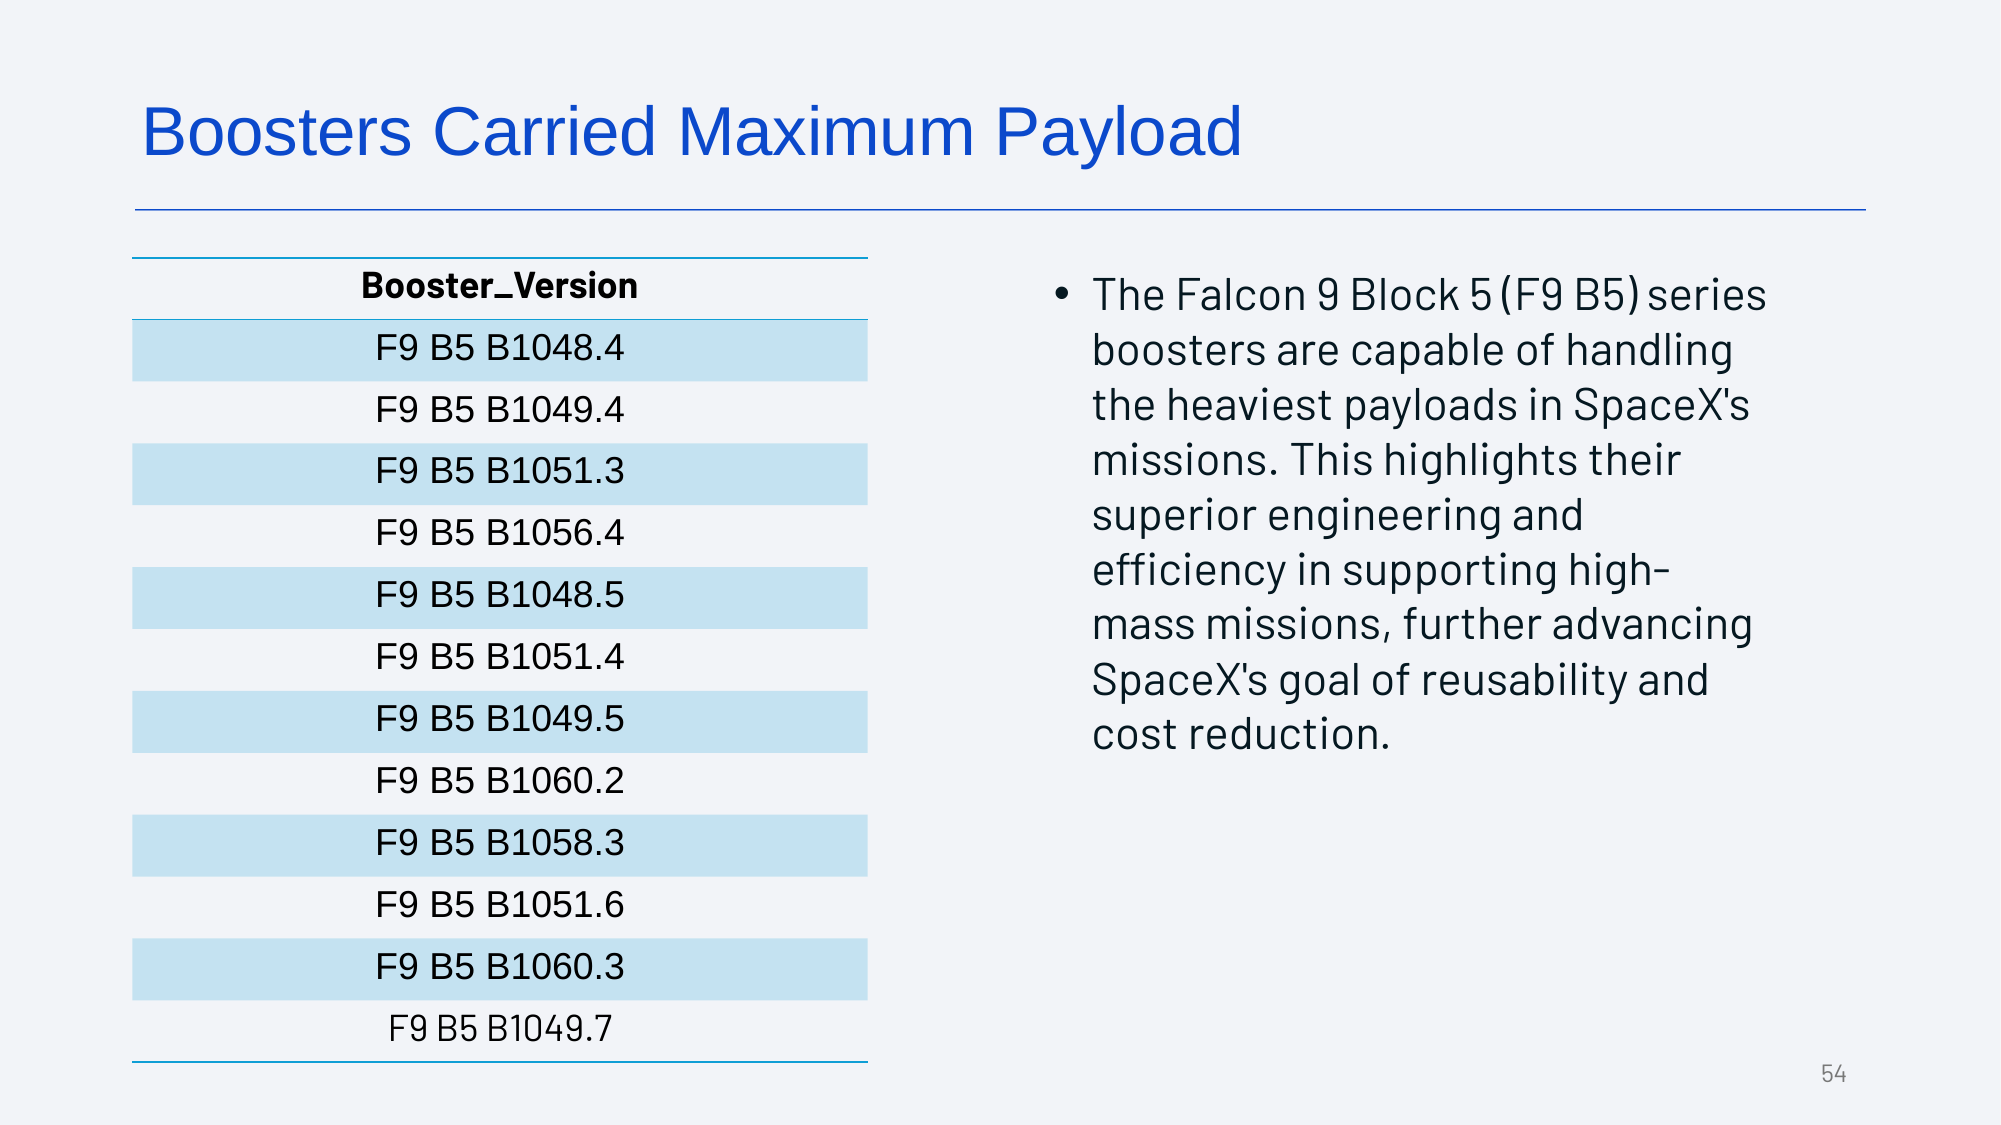

Boosters Carried Maximum Payload
The Falcon 9 Block 5 (F9 B5) series boosters are capable of handling the heaviest payloads in SpaceX's missions. This highlights their superior engineering and efficiency in supporting high-mass missions, further advancing SpaceX's goal of reusability and cost reduction.
| Booster\_Version |
| --- |
| F9 B5 B1048.4 |
| F9 B5 B1049.4 |
| F9 B5 B1051.3 |
| F9 B5 B1056.4 |
| F9 B5 B1048.5 |
| F9 B5 B1051.4 |
| F9 B5 B1049.5 |
| F9 B5 B1060.2 |
| F9 B5 B1058.3 |
| F9 B5 B1051.6 |
| F9 B5 B1060.3 |
| F9 B5 B1049.7 |
54